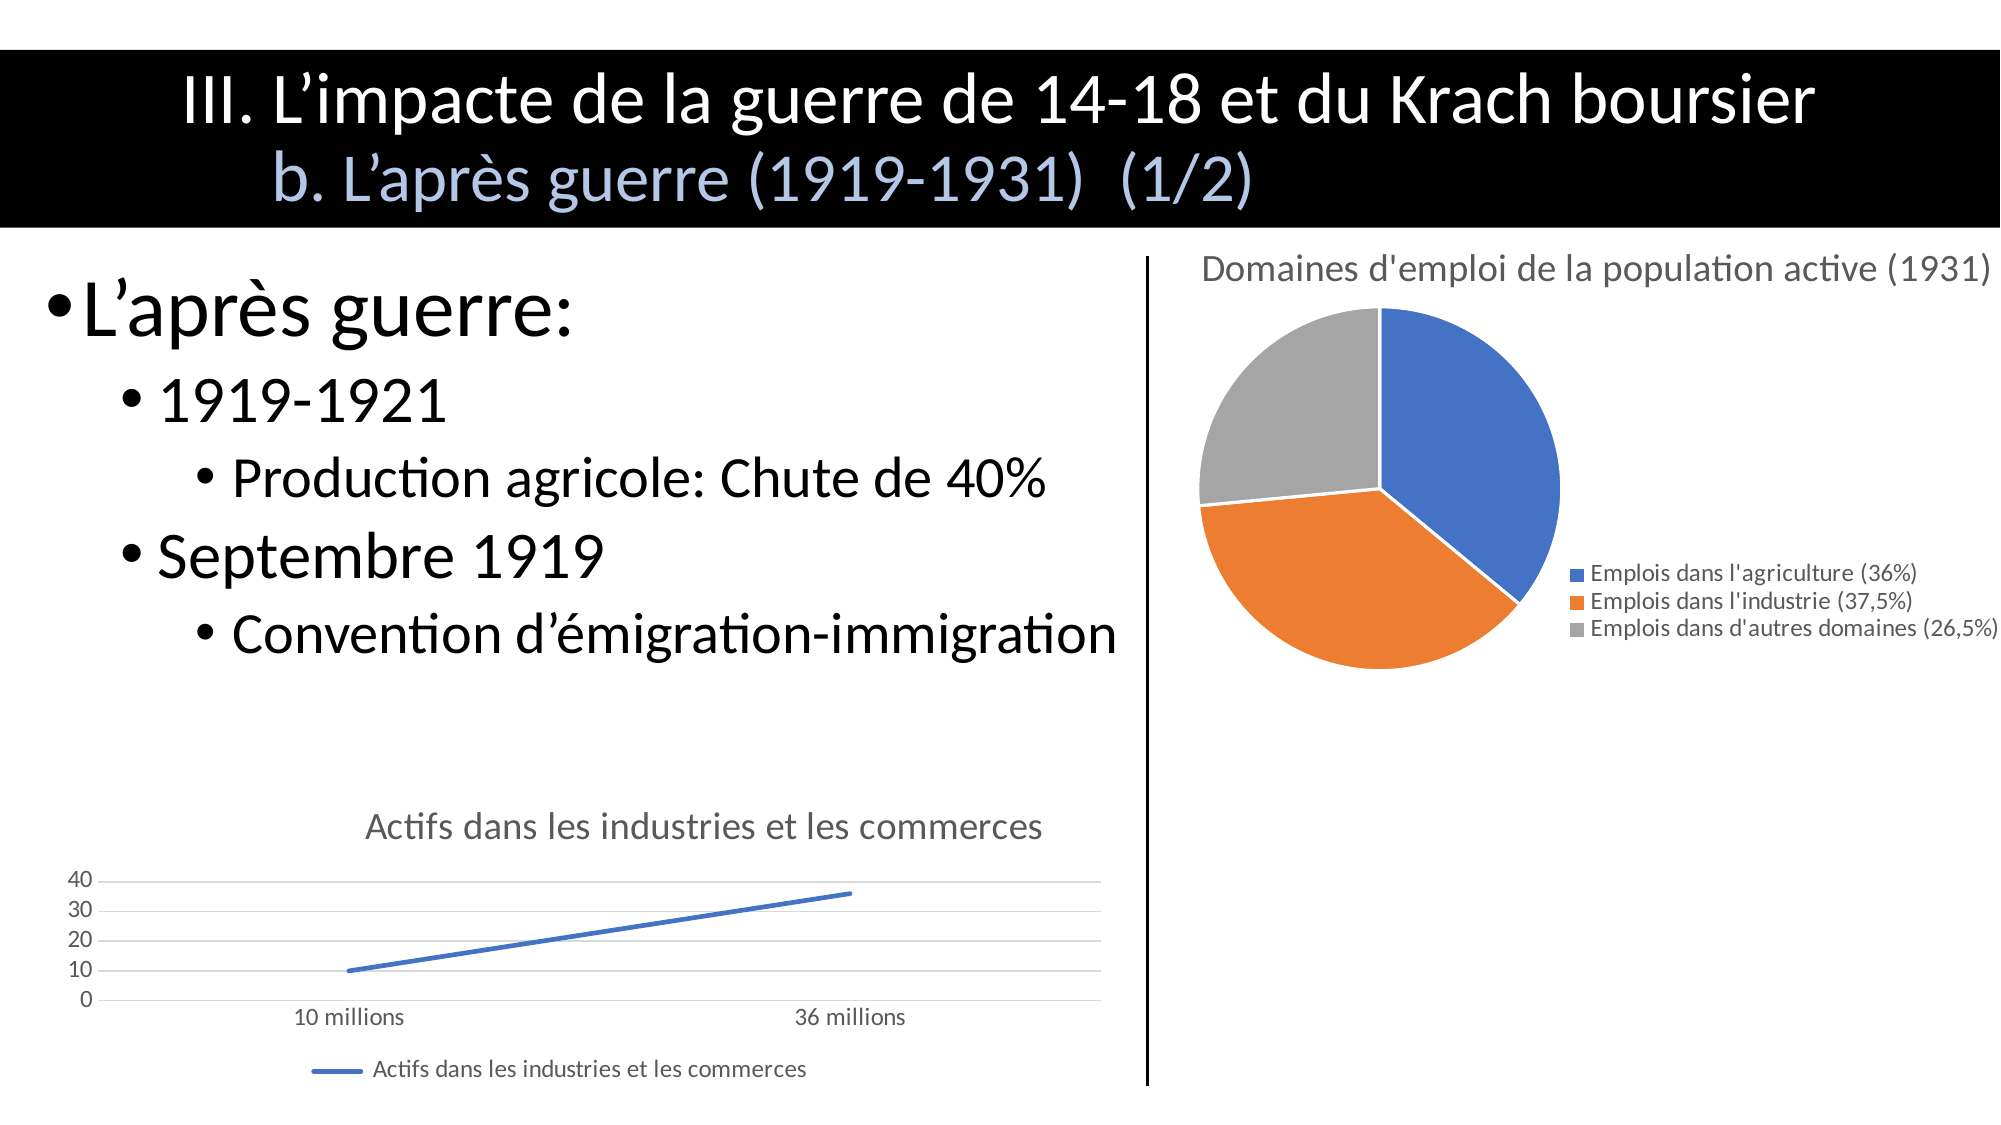

# III. L’impacte de la guerre de 14-18 et du Krach boursier b. L’après guerre (1919-1931)  (1/2)… ………………………….

### Chart:

| Category | Domaines d'emploi de la population active (1931) |
|---|---|
| Emplois dans l'agriculture (36%) | 0.36 |
| Emplois dans l'industrie (37,5%) | 0.375 |
| Emplois dans d'autres domaines (26,5%) | 0.265 |
L’après guerre:
1919-1921
Production agricole: Chute de 40%
Septembre 1919
Convention d’émigration-immigration

### Chart:

| Category |  Actifs dans les industries et les commerces |
|---|---|
| 10 millions | 10.0 |
| 36 millions | 36.0 |